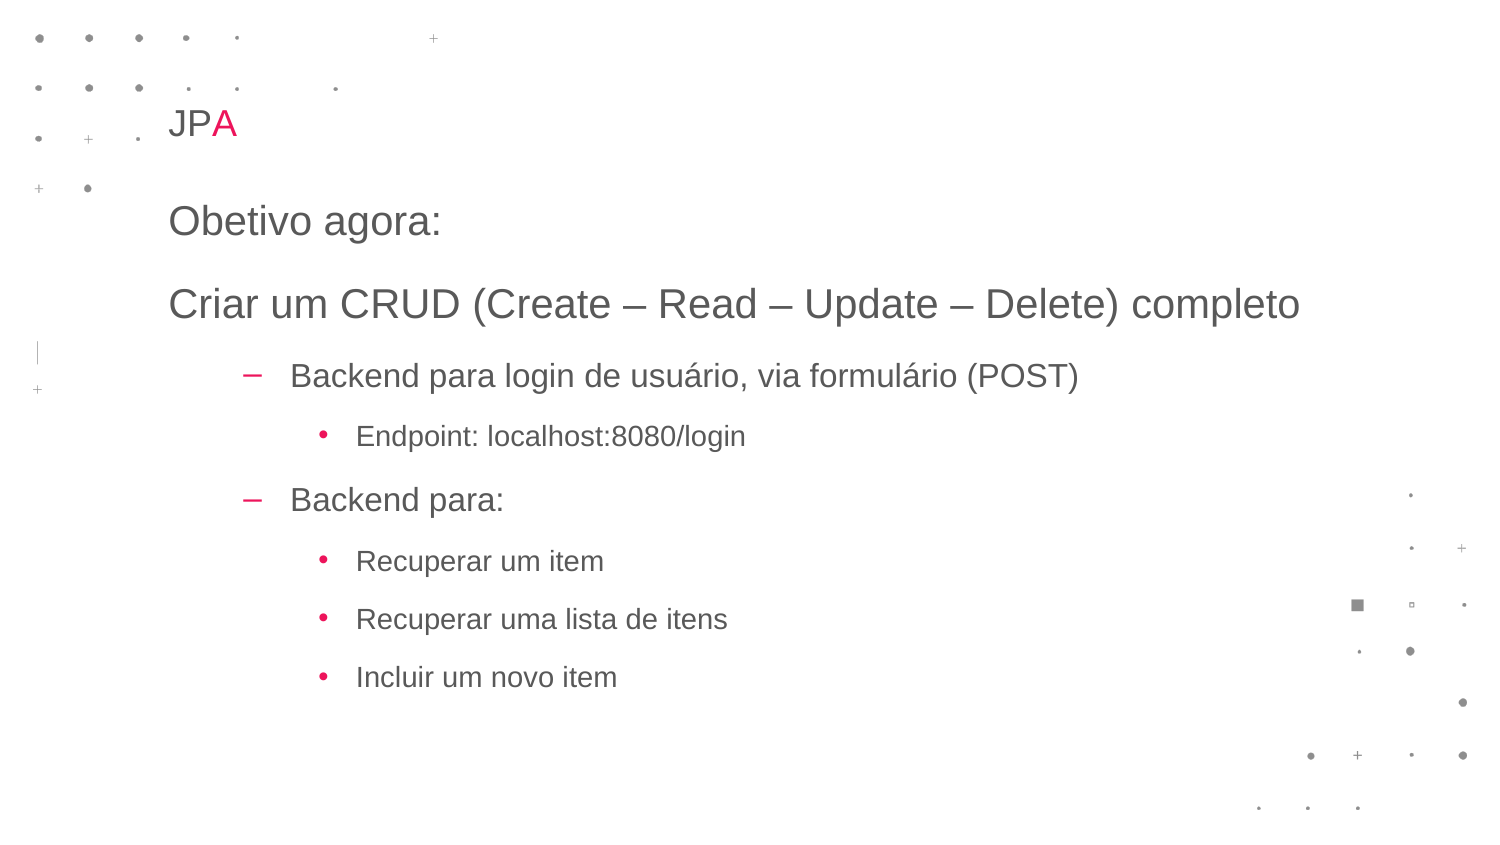

JPA
Obetivo agora:
Criar um CRUD (Create – Read – Update – Delete) completo
Backend para login de usuário, via formulário (POST)
Endpoint: localhost:8080/login
Backend para:
Recuperar um item
Recuperar uma lista de itens
Incluir um novo item